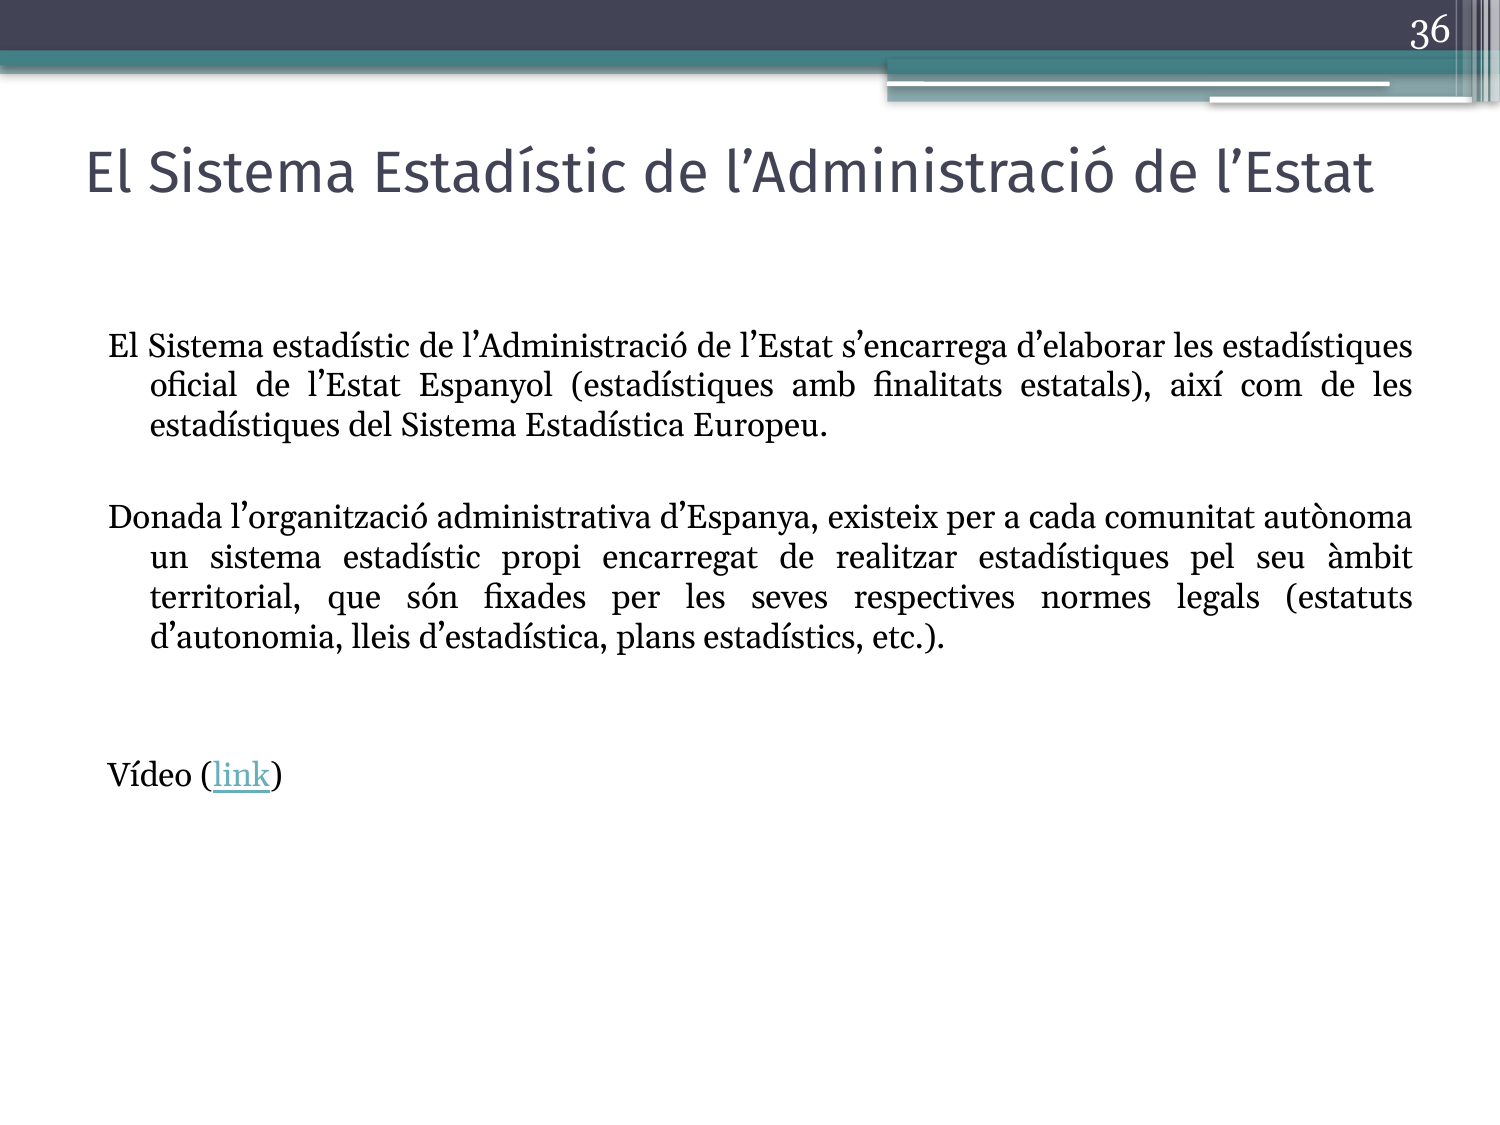

36
# El Sistema Estadístic de l’Administració de l’Estat
El Sistema estadístic de l’Administració de l’Estat s’encarrega d’elaborar les estadístiques oficial de l’Estat Espanyol (estadístiques amb finalitats estatals), així com de les estadístiques del Sistema Estadística Europeu.

Donada l’organització administrativa d’Espanya, existeix per a cada comunitat autònoma un sistema estadístic propi encarregat de realitzar estadístiques pel seu àmbit territorial, que són fixades per les seves respectives normes legals (estatuts d’autonomia, lleis d’estadística, plans estadístics, etc.).

Vídeo (link)